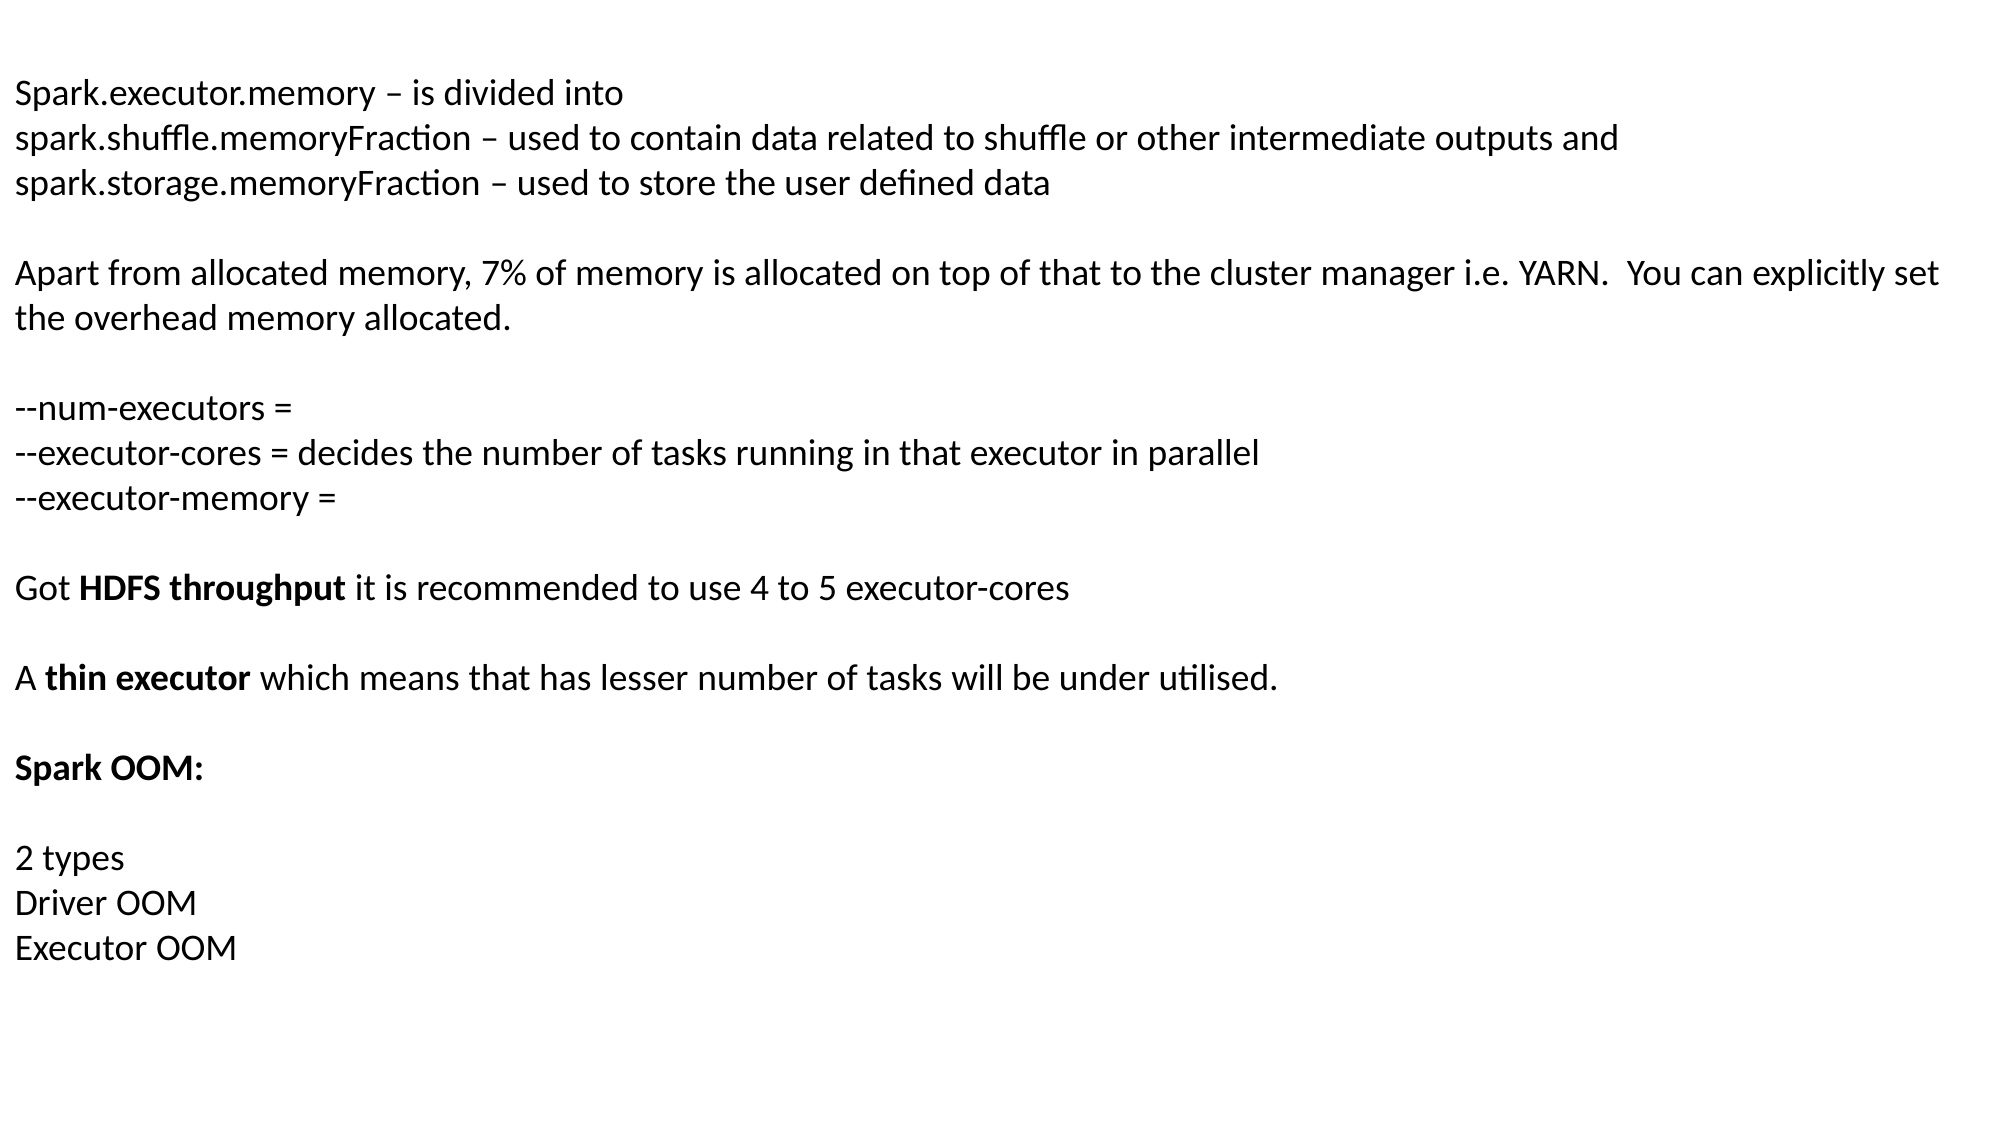

Spark.executor.memory – is divided into
spark.shuffle.memoryFraction – used to contain data related to shuffle or other intermediate outputs and
spark.storage.memoryFraction – used to store the user defined data

Apart from allocated memory, 7% of memory is allocated on top of that to the cluster manager i.e. YARN.  You can explicitly set the overhead memory allocated.

--num-executors =
--executor-cores = decides the number of tasks running in that executor in parallel
--executor-memory =

Got HDFS throughput it is recommended to use 4 to 5 executor-cores

A thin executor which means that has lesser number of tasks will be under utilised.

Spark OOM:

2 types
Driver OOM
Executor OOM